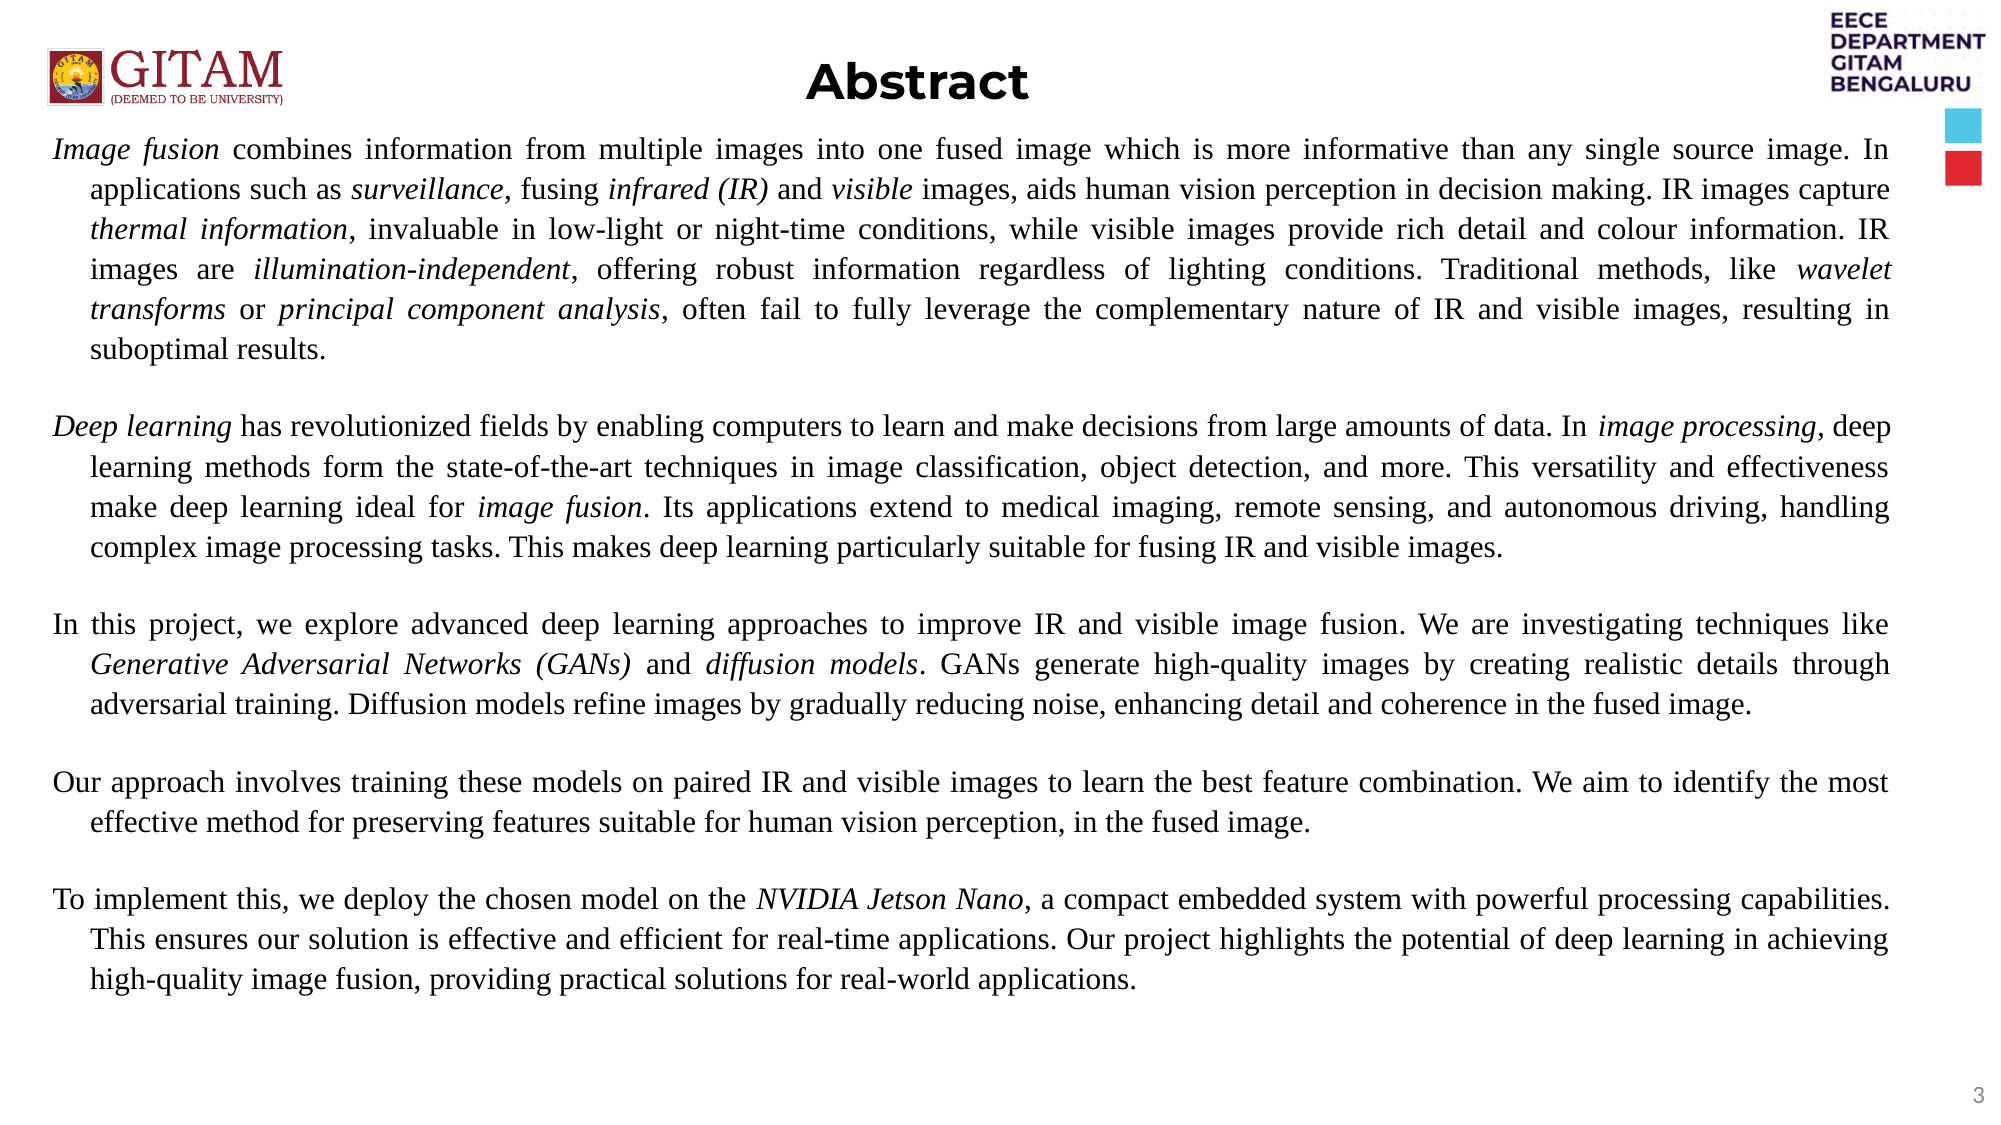

Abstract
Image fusion combines information from multiple images into one fused image which is more informative than any single source image. In applications such as surveillance, fusing infrared (IR) and visible images, aids human vision perception in decision making. IR images capture thermal information, invaluable in low-light or night-time conditions, while visible images provide rich detail and colour information. IR images are illumination-independent, offering robust information regardless of lighting conditions. Traditional methods, like wavelet transforms or principal component analysis, often fail to fully leverage the complementary nature of IR and visible images, resulting in suboptimal results.
Deep learning has revolutionized fields by enabling computers to learn and make decisions from large amounts of data. In image processing, deep learning methods form the state-of-the-art techniques in image classification, object detection, and more. This versatility and effectiveness make deep learning ideal for image fusion. Its applications extend to medical imaging, remote sensing, and autonomous driving, handling complex image processing tasks. This makes deep learning particularly suitable for fusing IR and visible images.
In this project, we explore advanced deep learning approaches to improve IR and visible image fusion. We are investigating techniques like Generative Adversarial Networks (GANs) and diffusion models. GANs generate high-quality images by creating realistic details through adversarial training. Diffusion models refine images by gradually reducing noise, enhancing detail and coherence in the fused image.
Our approach involves training these models on paired IR and visible images to learn the best feature combination. We aim to identify the most effective method for preserving features suitable for human vision perception, in the fused image.
To implement this, we deploy the chosen model on the NVIDIA Jetson Nano, a compact embedded system with powerful processing capabilities. This ensures our solution is effective and efficient for real-time applications. Our project highlights the potential of deep learning in achieving high-quality image fusion, providing practical solutions for real-world applications.

3